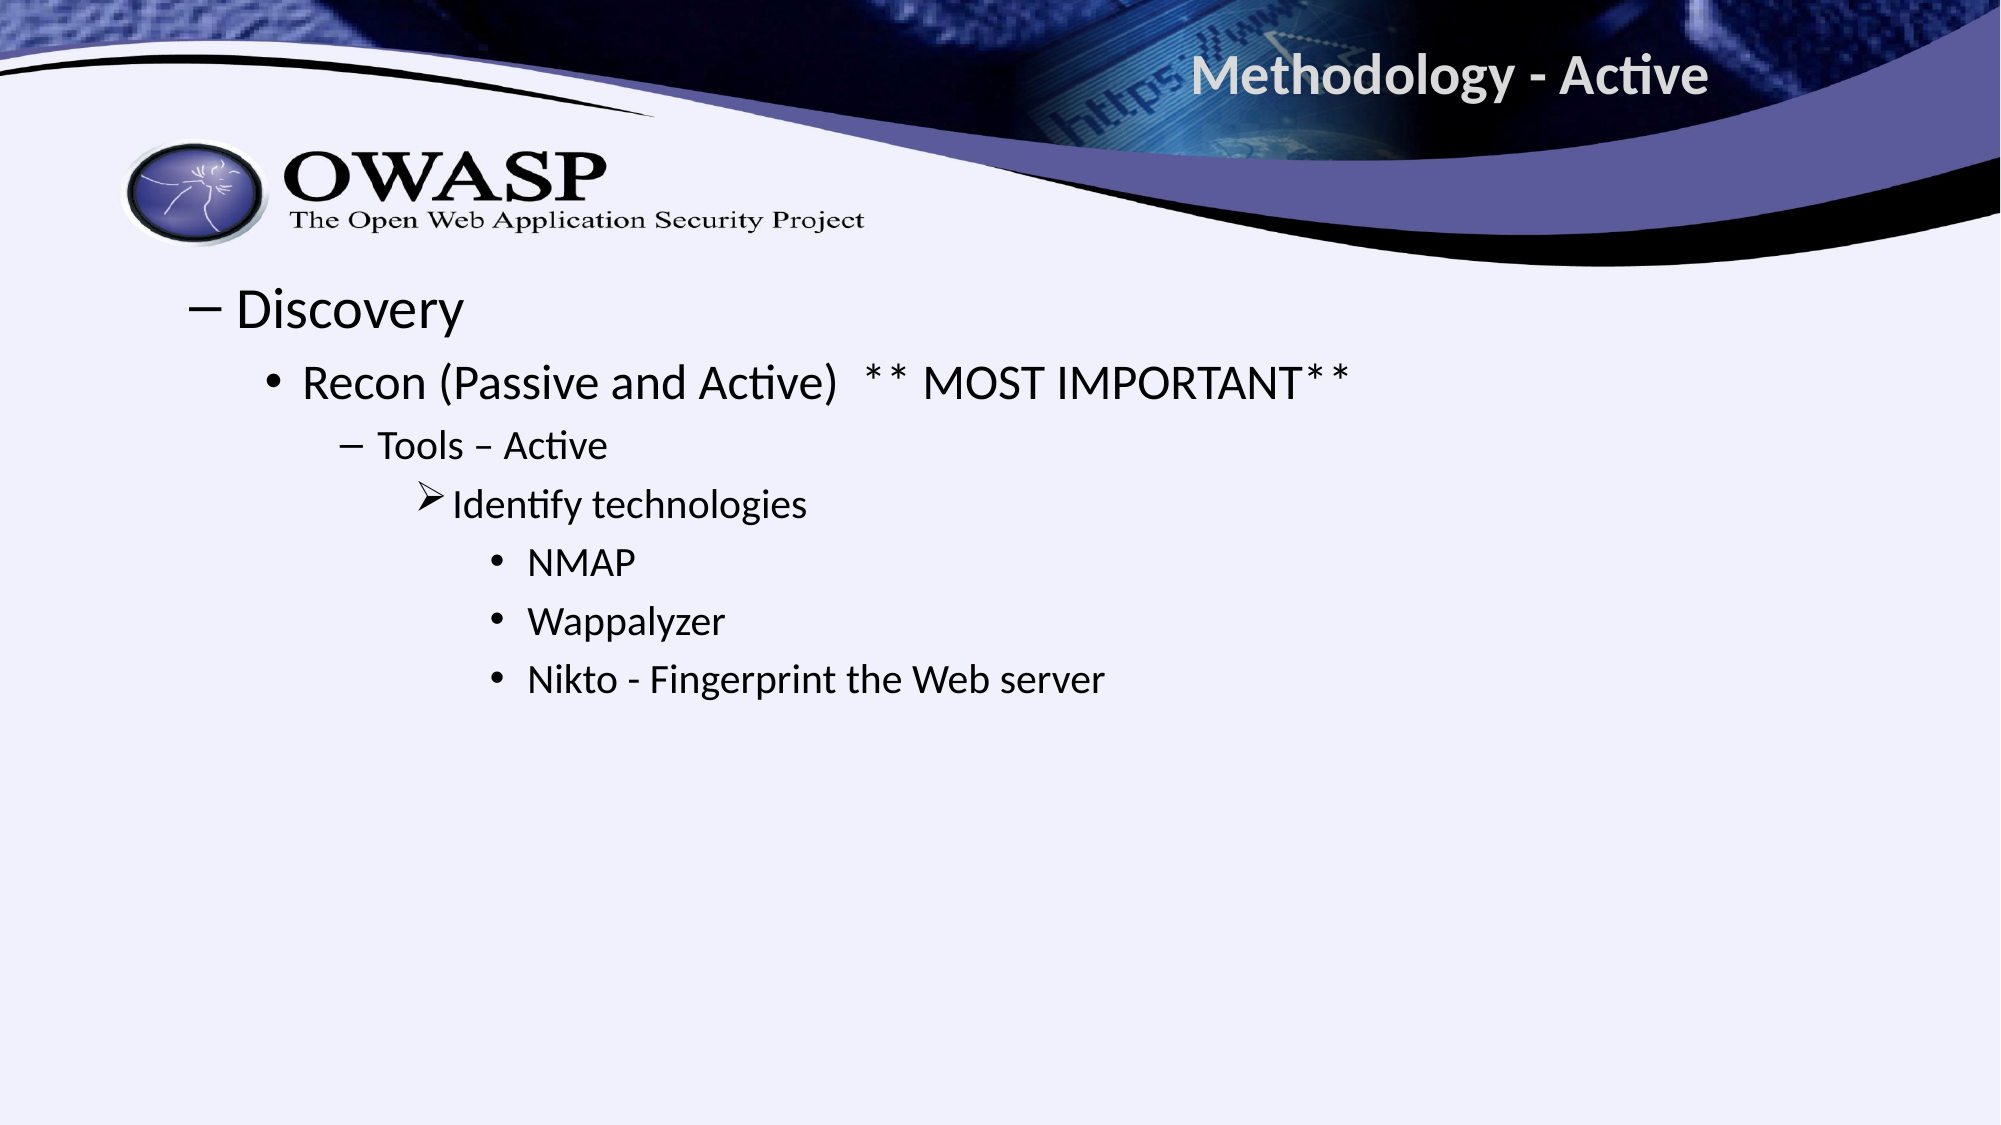

# Methodology - Active
Discovery
Recon (Passive and Active)  ** MOST IMPORTANT**
Tools – Active
Identify technologies
NMAP
Wappalyzer
Nikto - Fingerprint the Web server